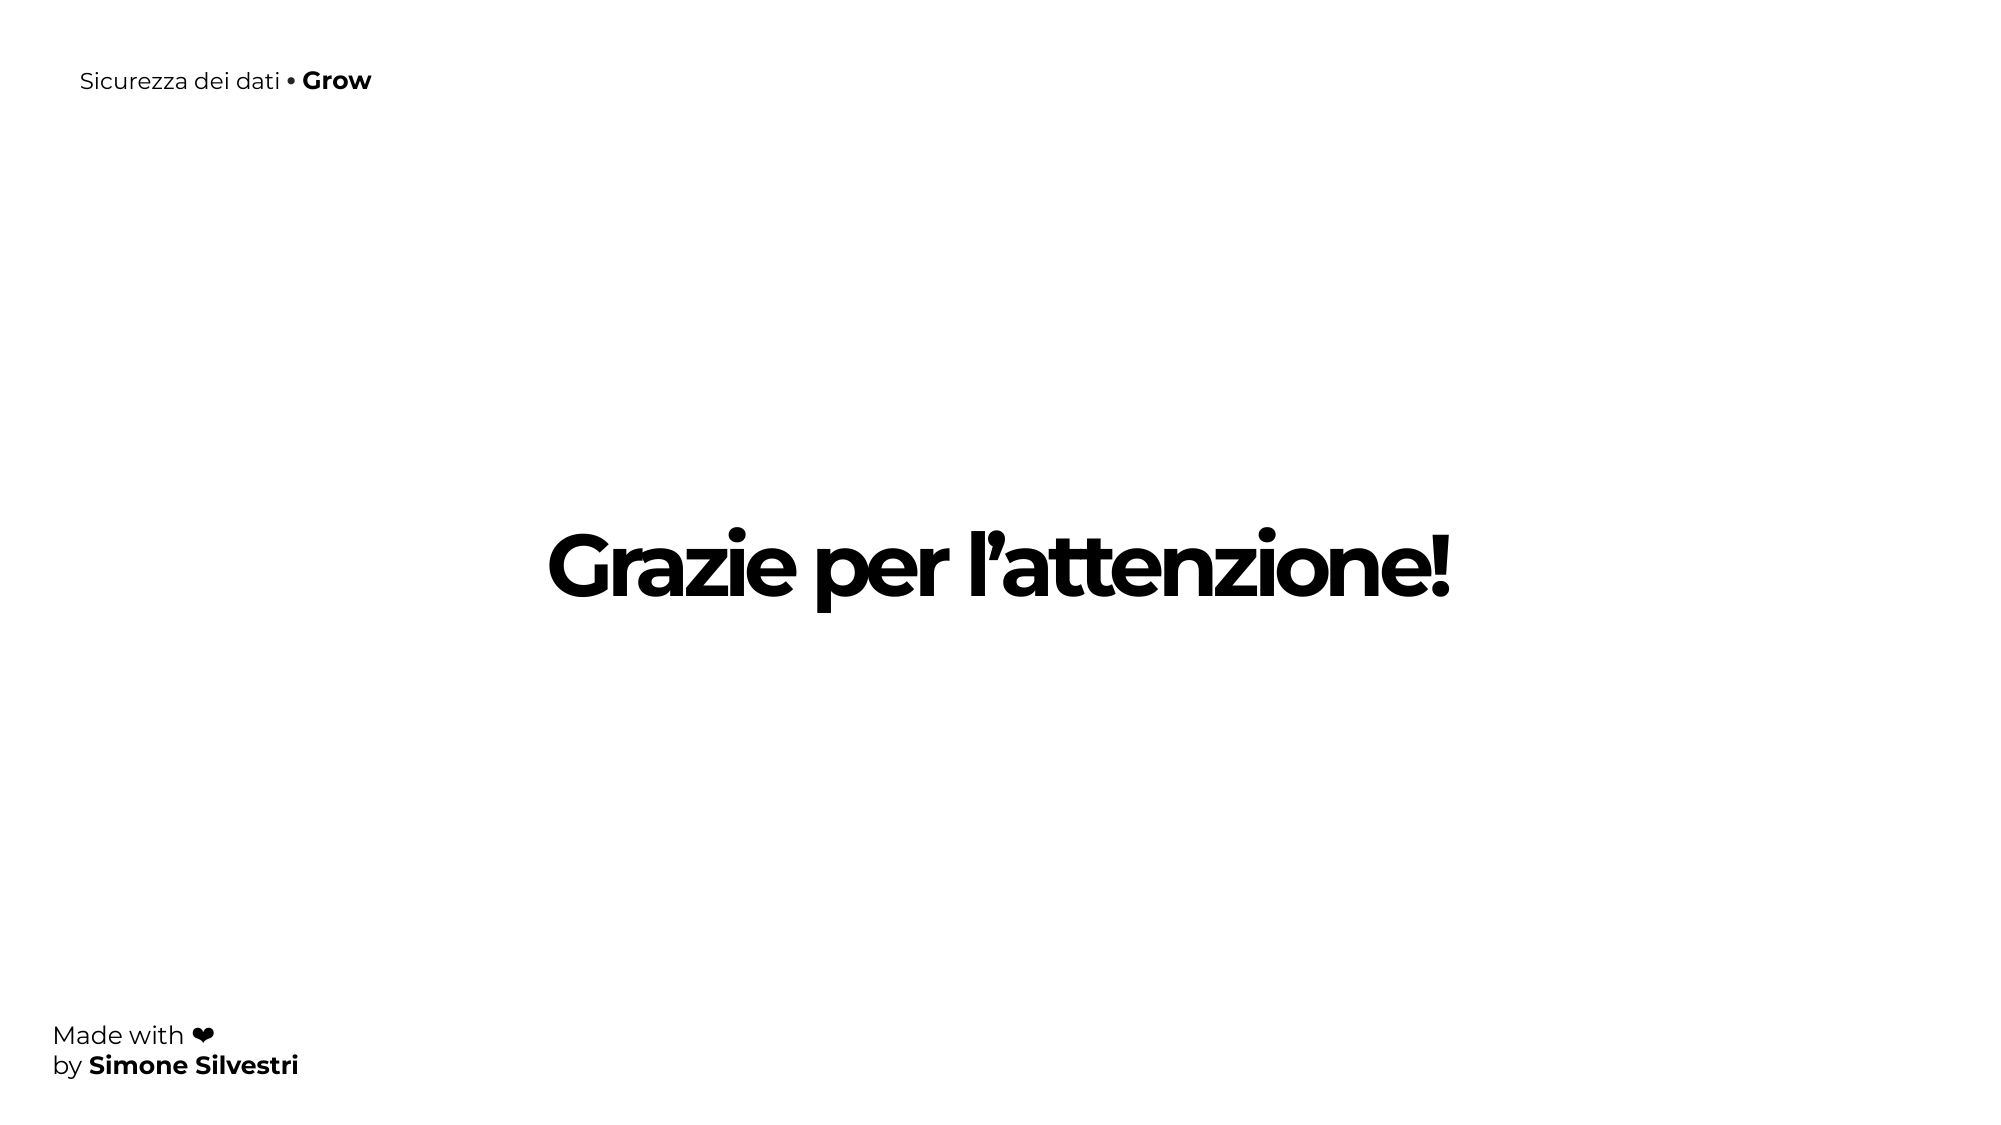

Sicurezza dei dati • Grow
Grazie per l’attenzione!
Made with ❤️
by Simone Silvestri